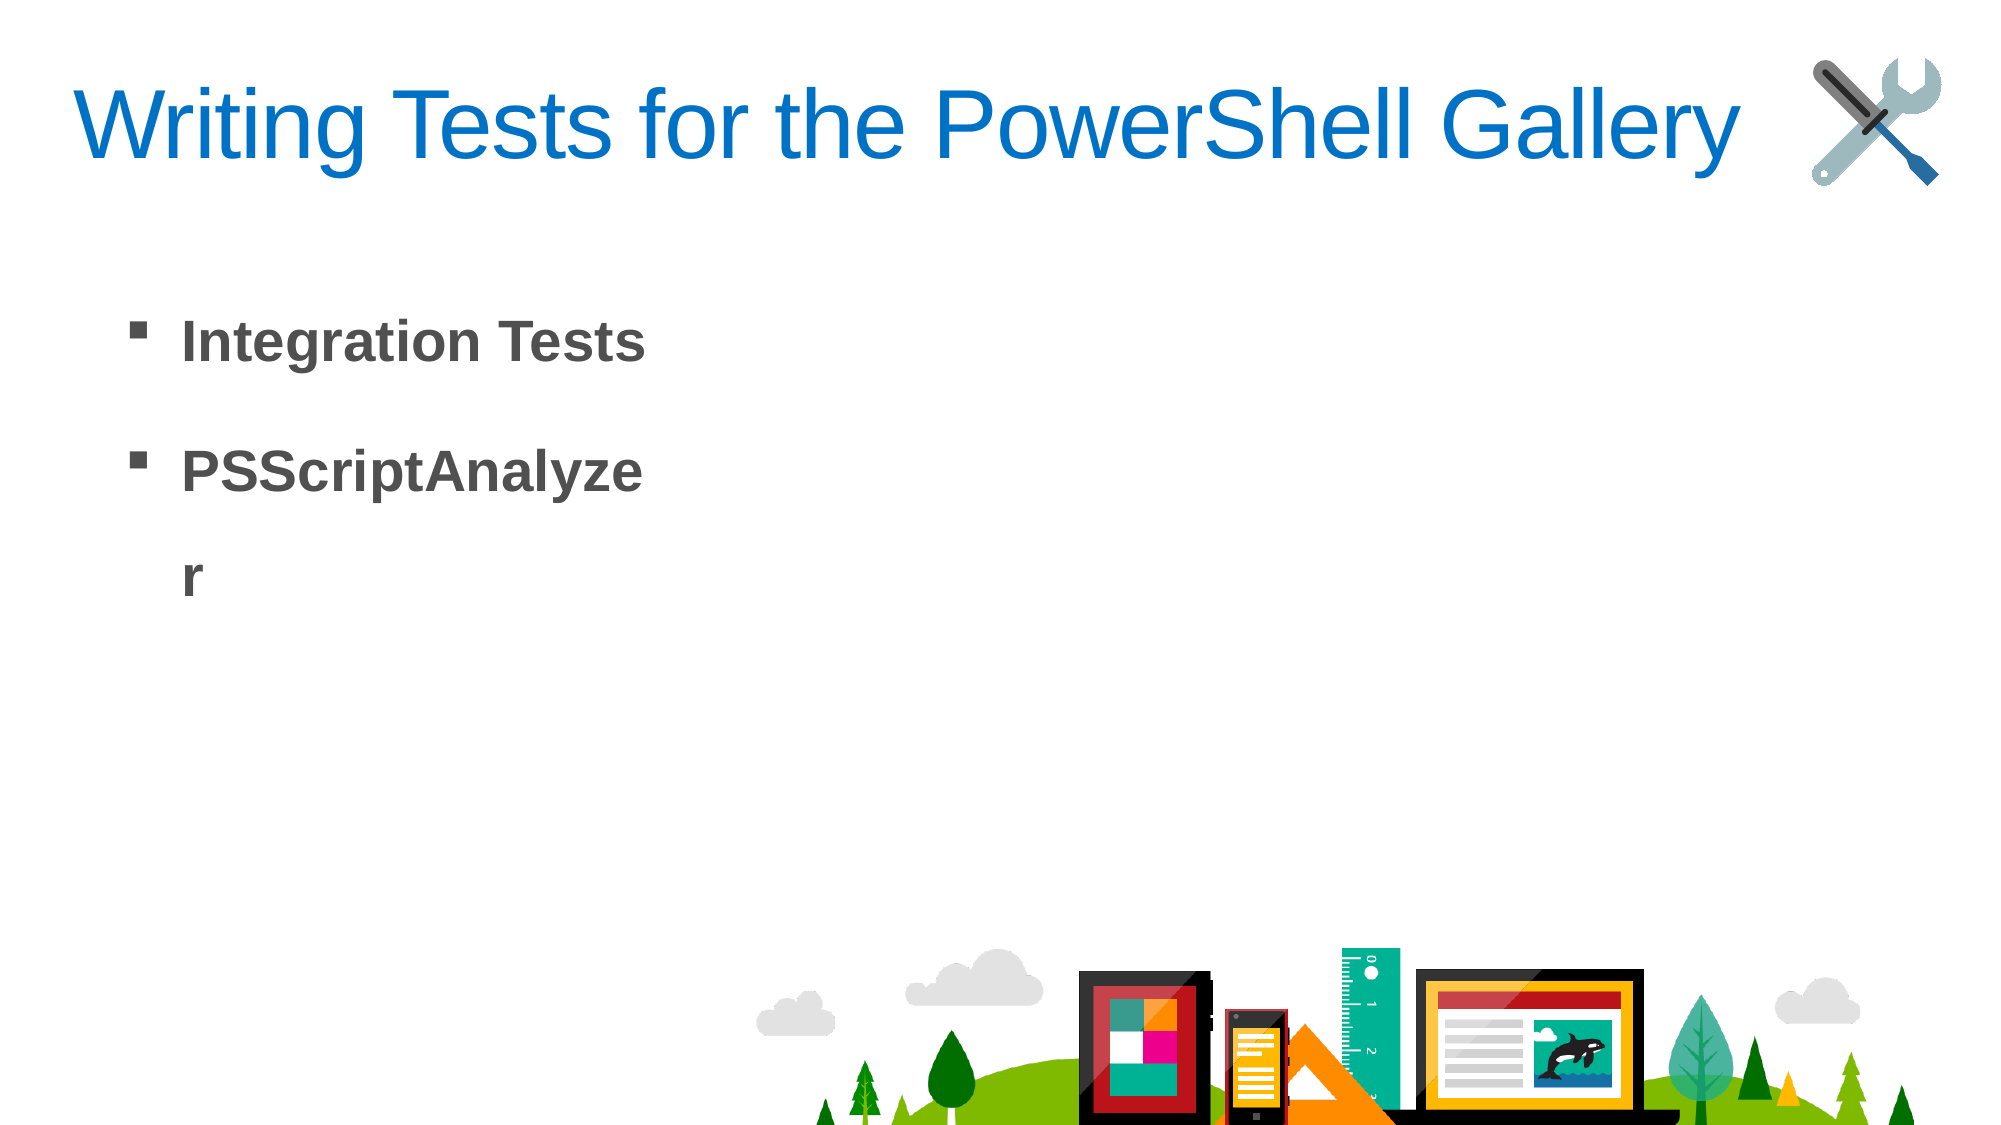

# Writing Tests for the PowerShell Gallery

Integration Tests
PSScriptAnalyzer